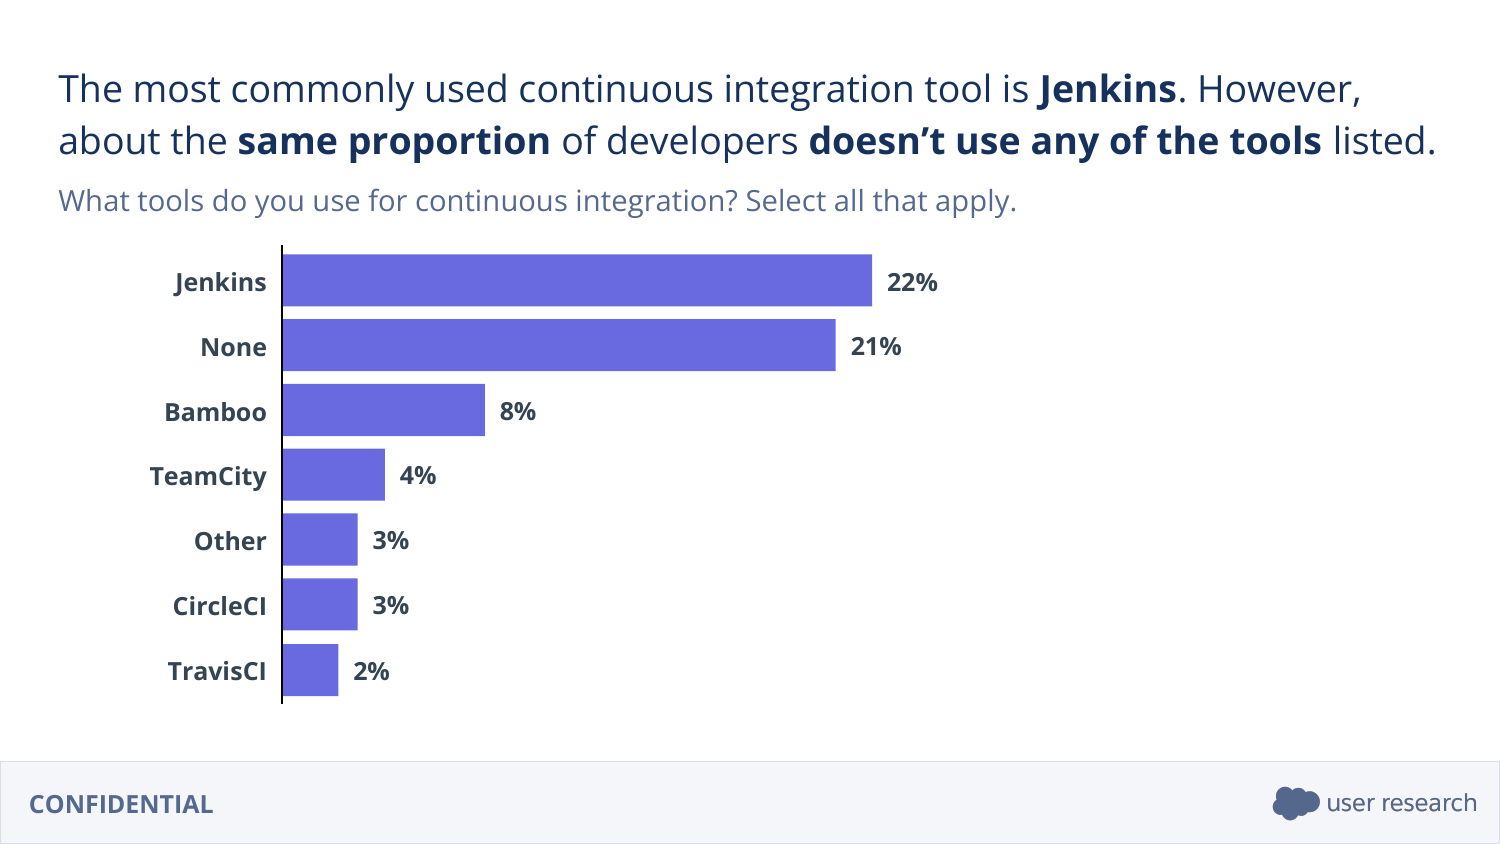

The most commonly used continuous integration tool is Jenkins. However, about the same proportion of developers doesn’t use any of the tools listed.
What tools do you use for continuous integration? Select all that apply.

Jenkins
22%

21%
None

8%
Bamboo

4%
TeamCity

3%
Other

3%
CircleCI
TravisCI

2%